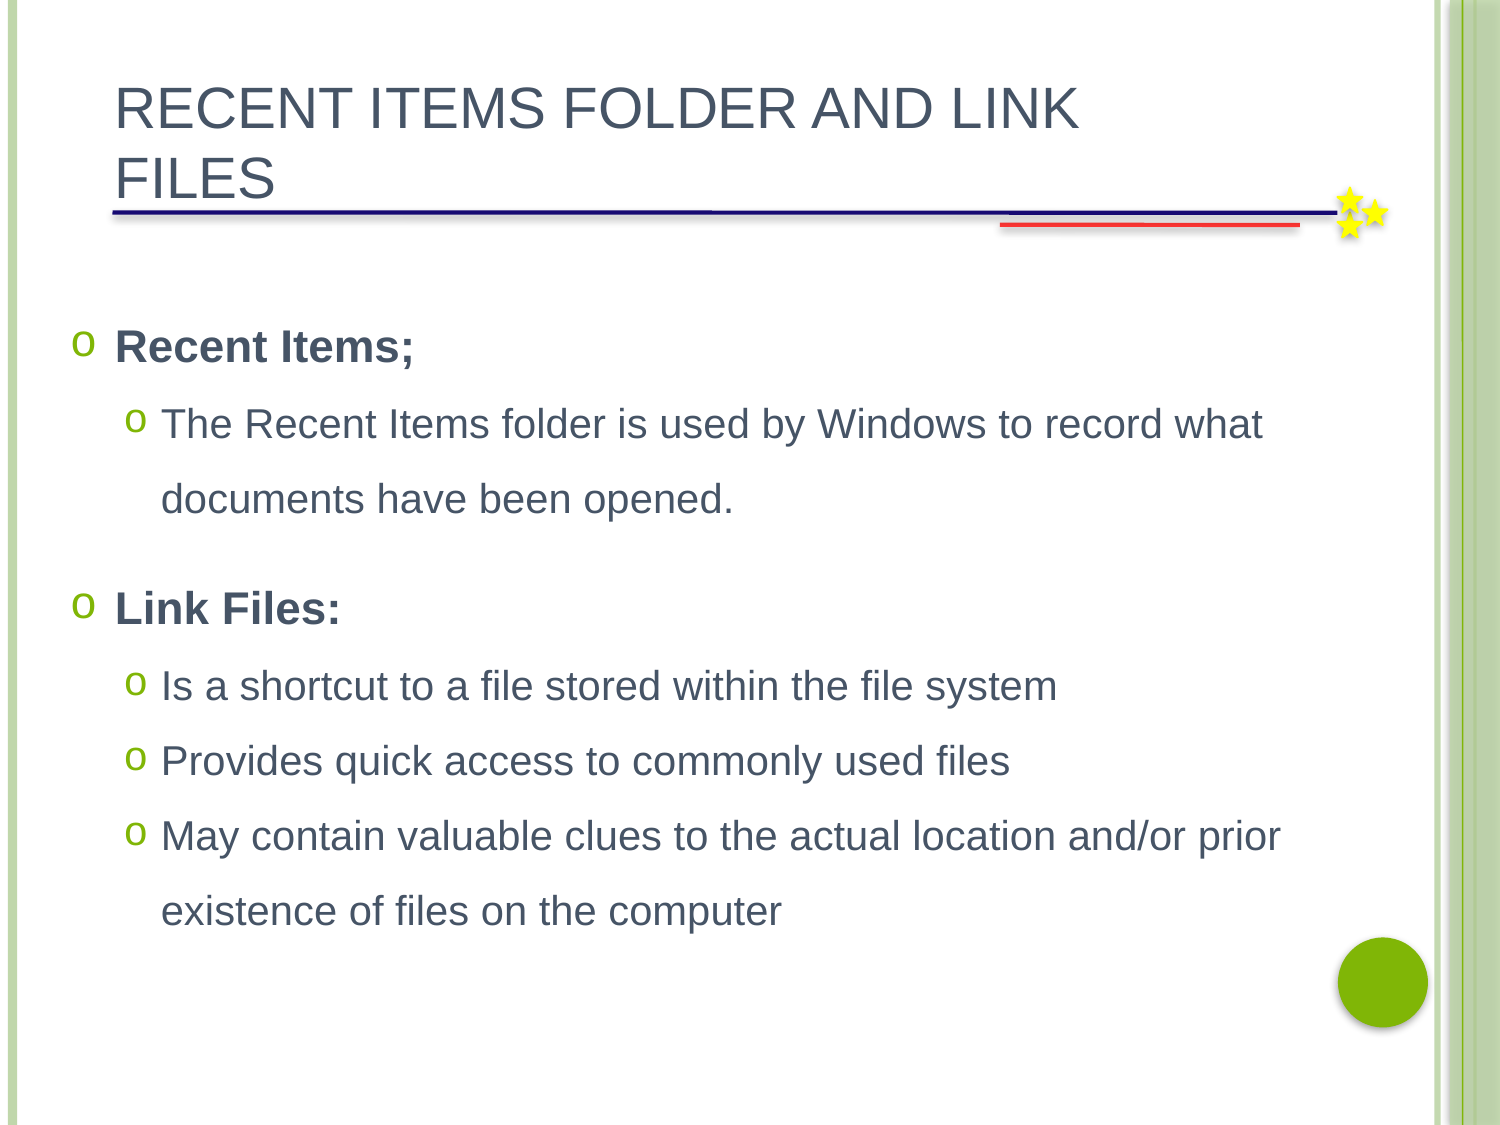

Recent Items Folder and Link Files

Recent Items;
The Recent Items folder is used by Windows to record what documents have been opened.

Link Files:
Is a shortcut to a file stored within the file system
Provides quick access to commonly used files
May contain valuable clues to the actual location and/or prior existence of files on the computer